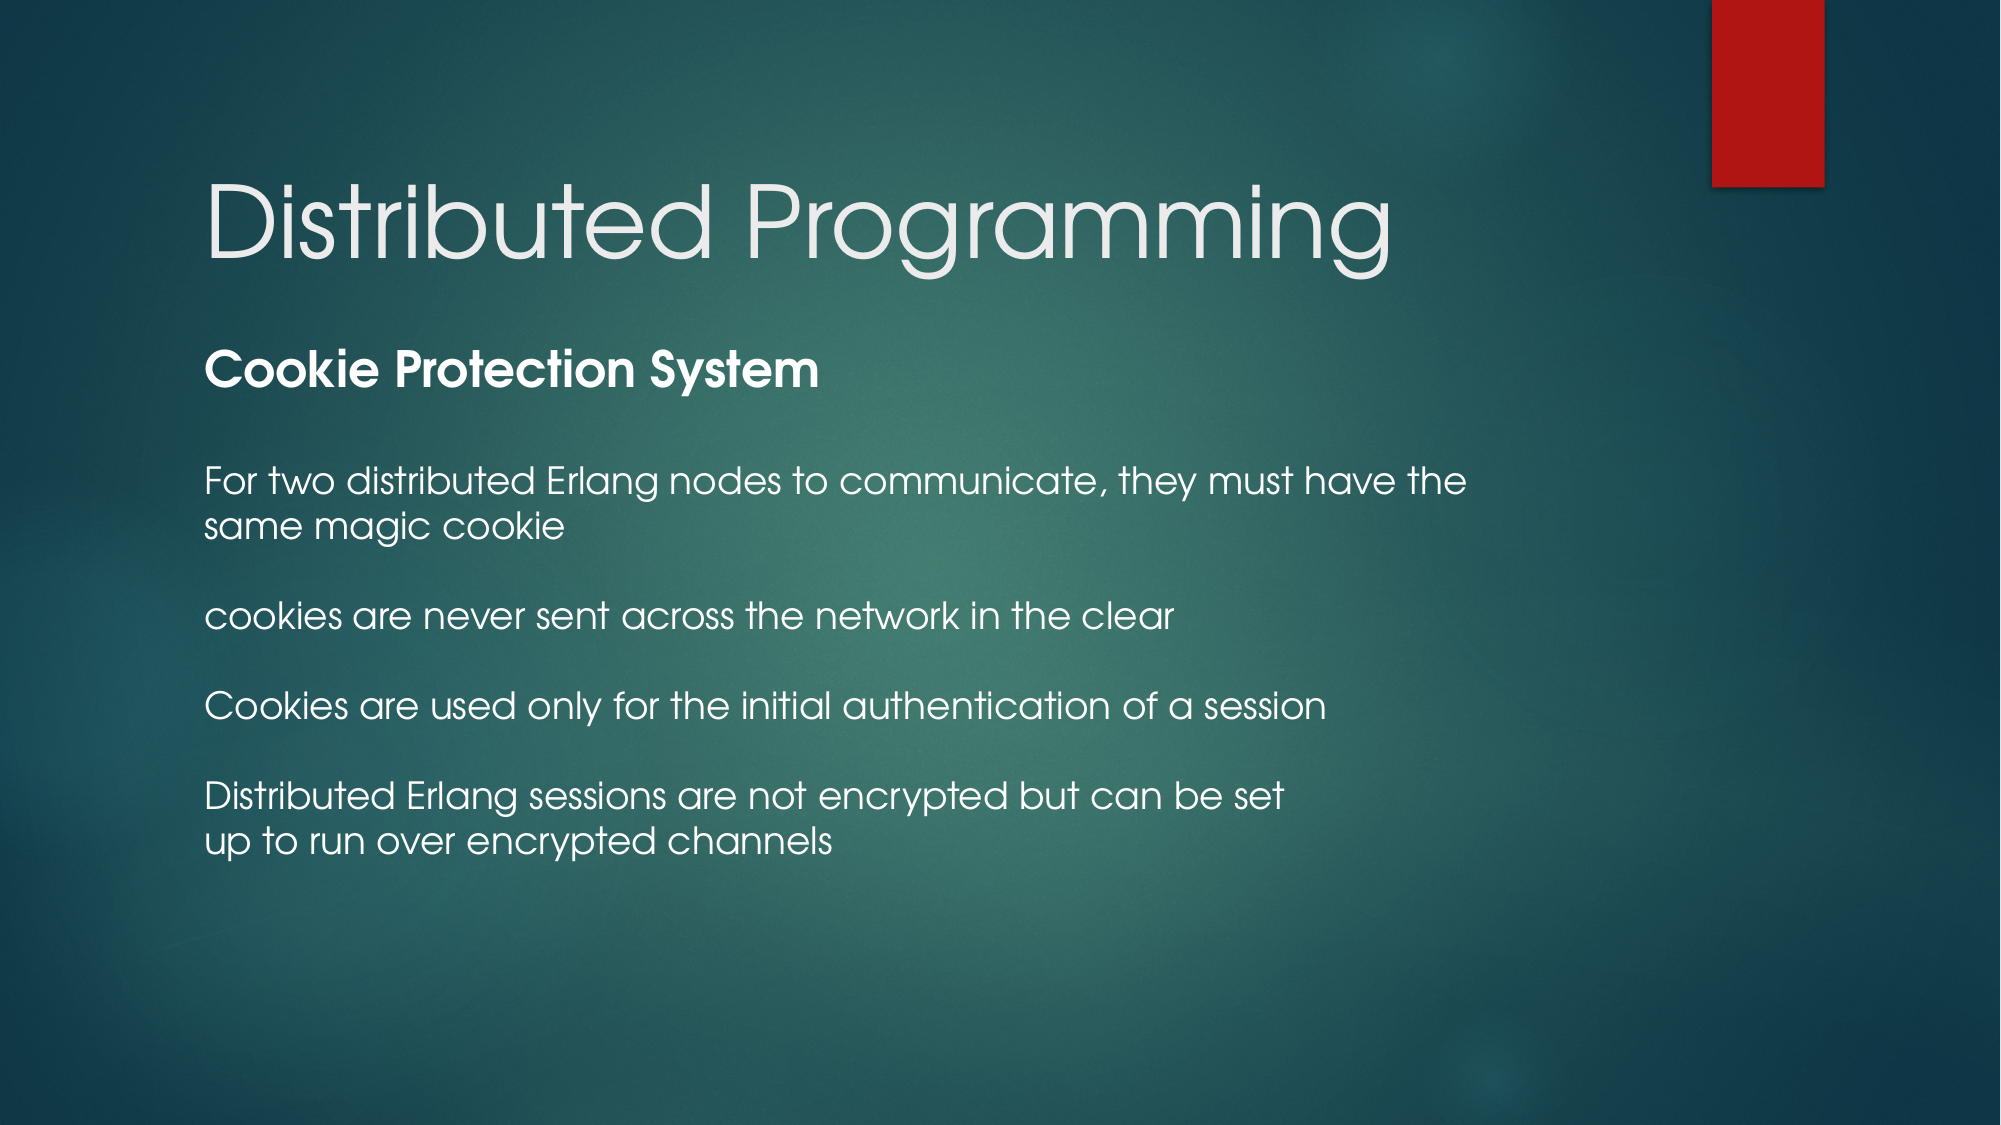

# Distributed Programming
Cookie Protection System

For two distributed Erlang nodes to communicate, they must have the
same magic cookie

cookies are never sent across the network in the clear

Cookies are used only for the initial authentication of a session

Distributed Erlang sessions are not encrypted but can be set
up to run over encrypted channels